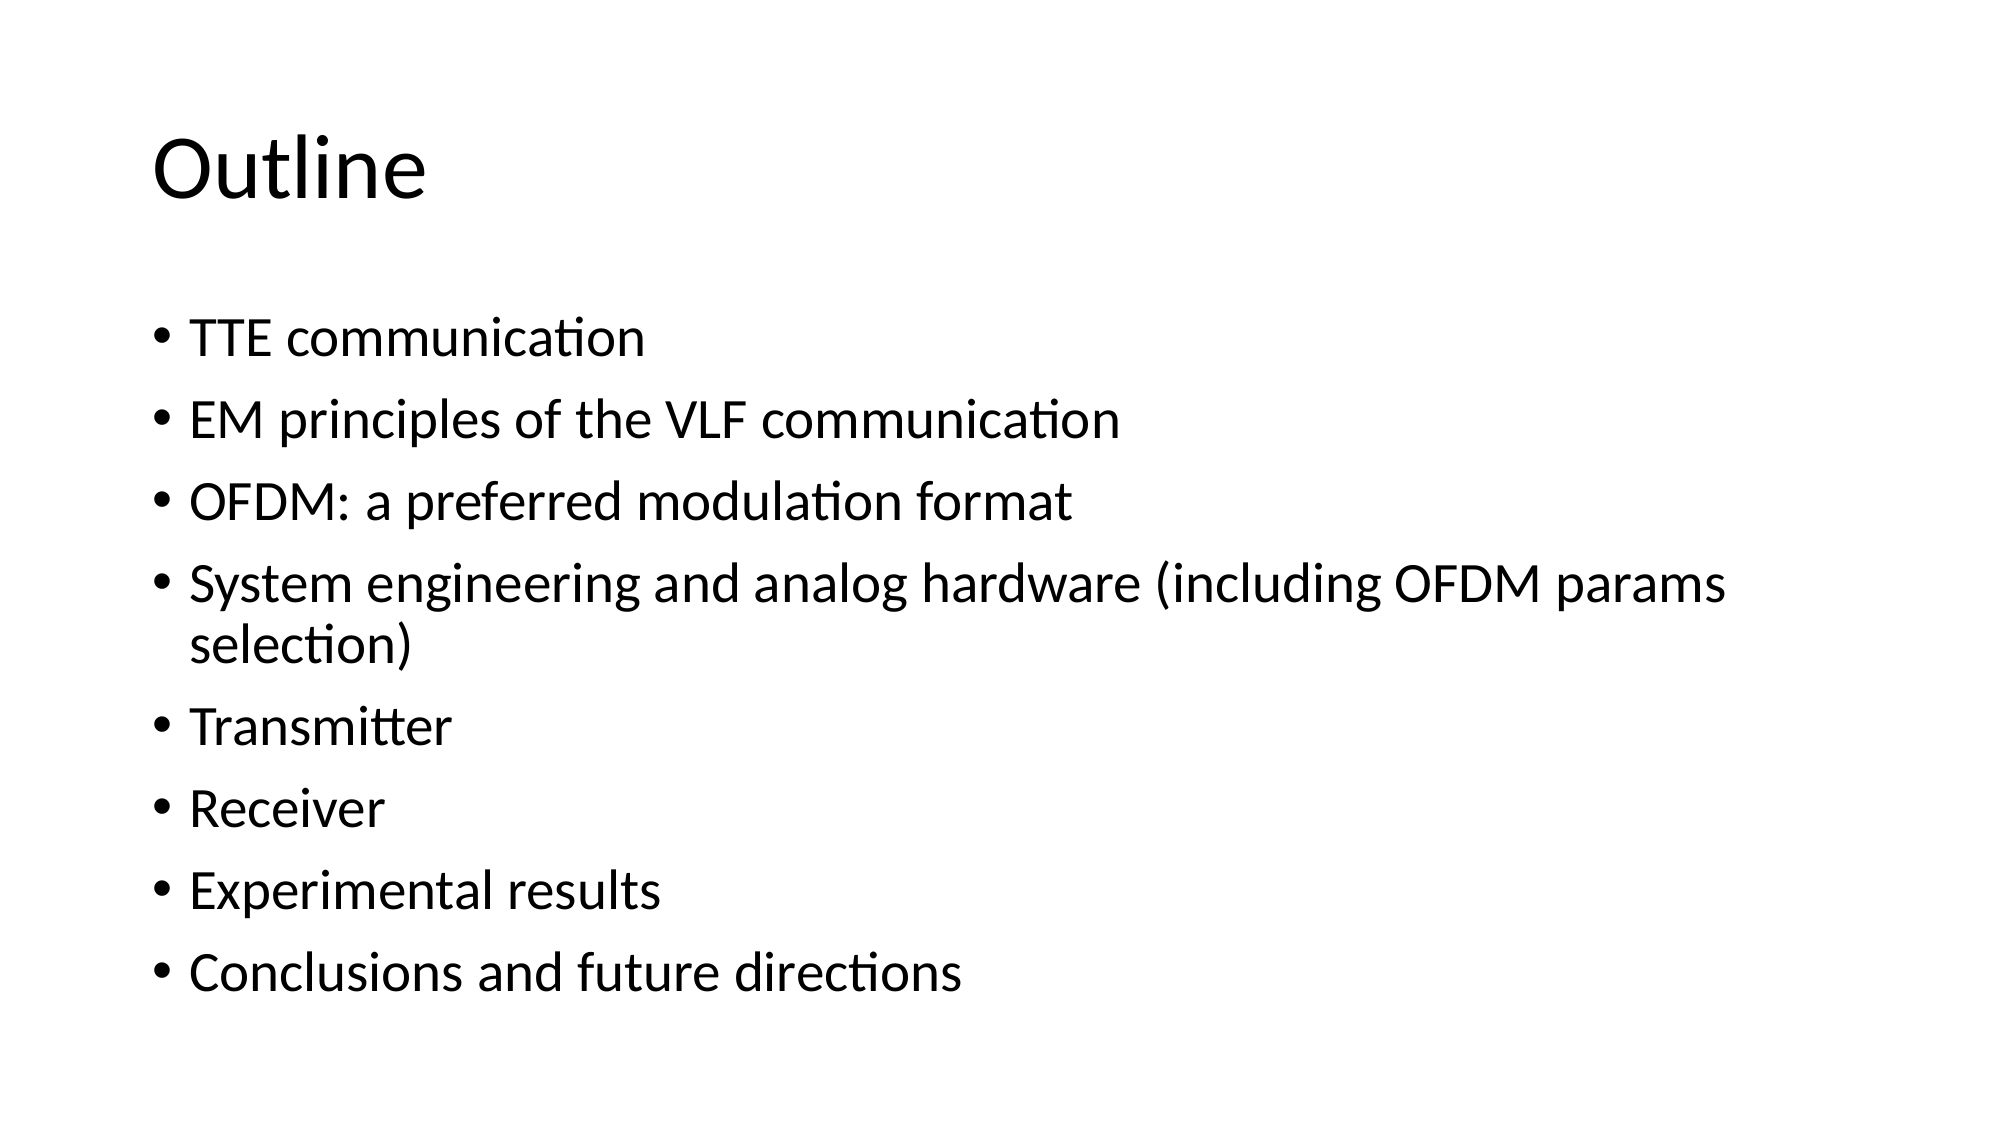

# Outline
TTE communication
EM principles of the VLF communication
OFDM: a preferred modulation format
System engineering and analog hardware (including OFDM params selection)
Transmitter
Receiver
Experimental results
Conclusions and future directions